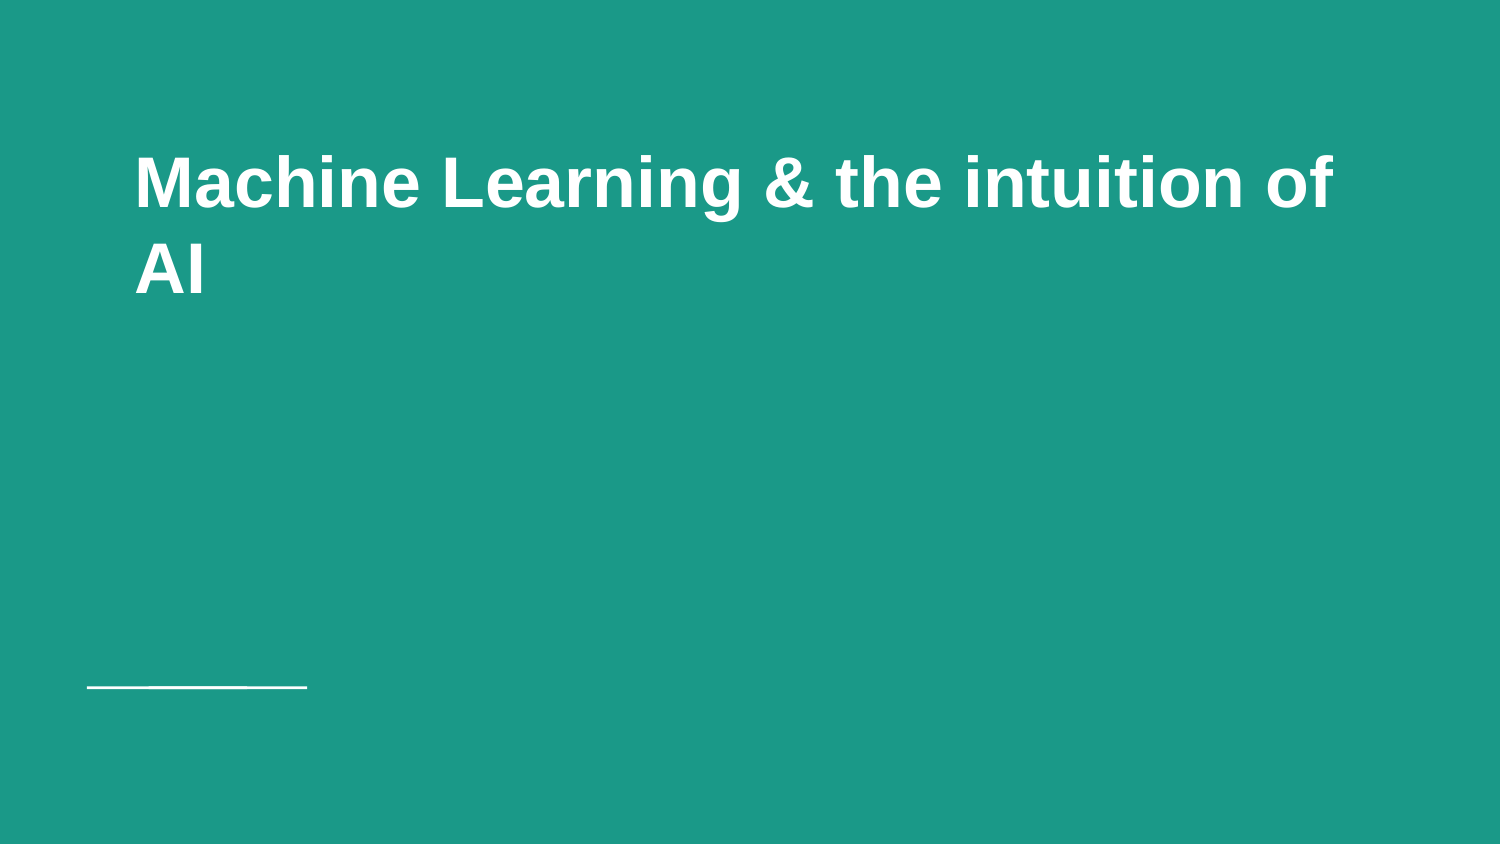

# Machine Learning & the intuition of AI